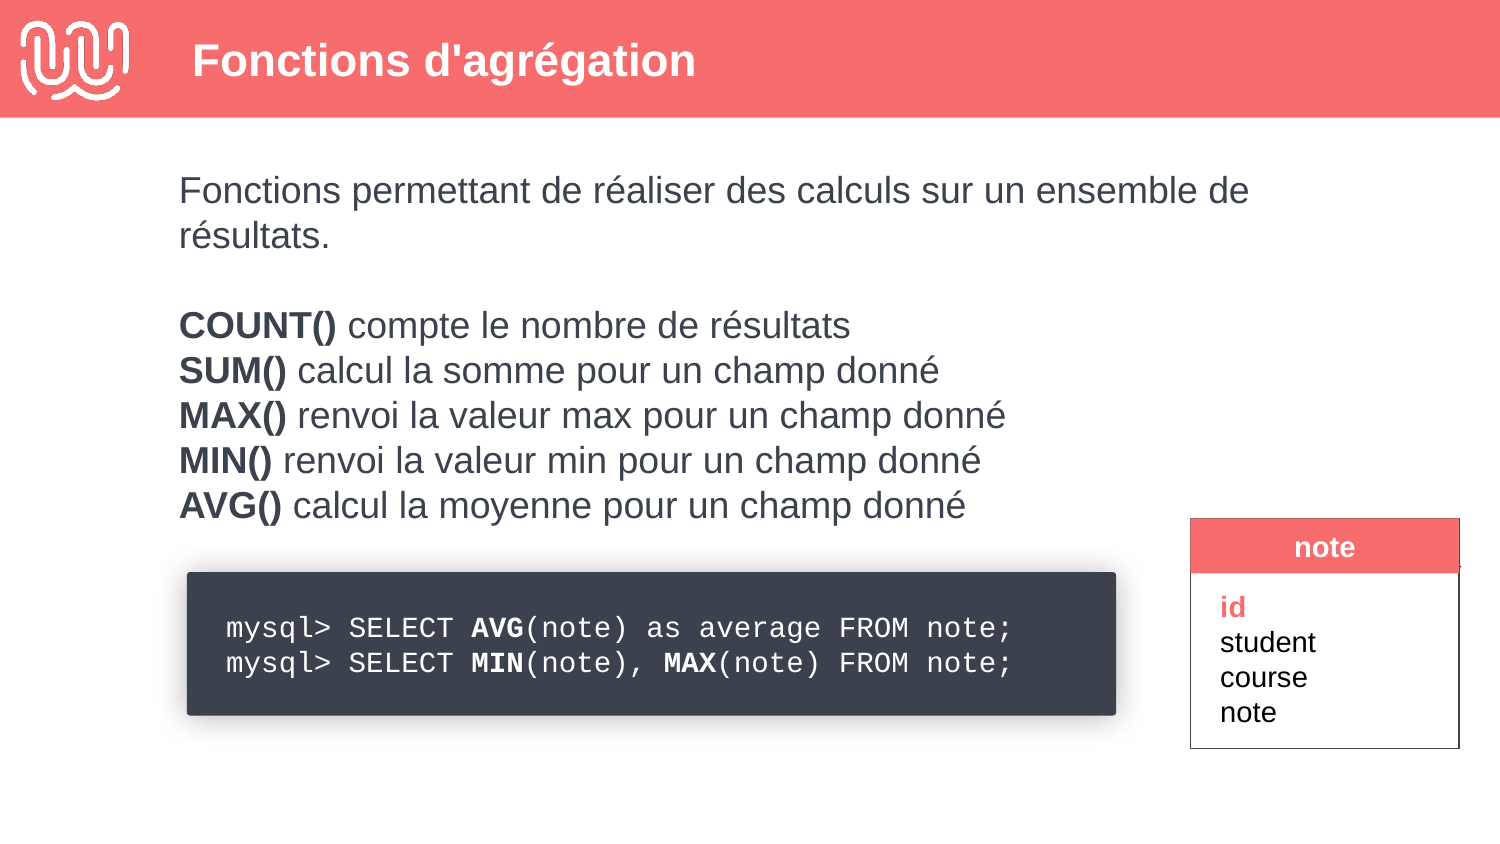

# Fonctions d'agrégation

Fonctions permettant de réaliser des calculs sur un ensemble de résultats.

COUNT() compte le nombre de résultats
SUM() calcul la somme pour un champ donné
MAX() renvoi la valeur max pour un champ donné
MIN() renvoi la valeur min pour un champ donné
AVG() calcul la moyenne pour un champ donné

note
id
student
course
note

mysql> SELECT AVG(note) as average FROM note;
mysql> SELECT MIN(note), MAX(note) FROM note;